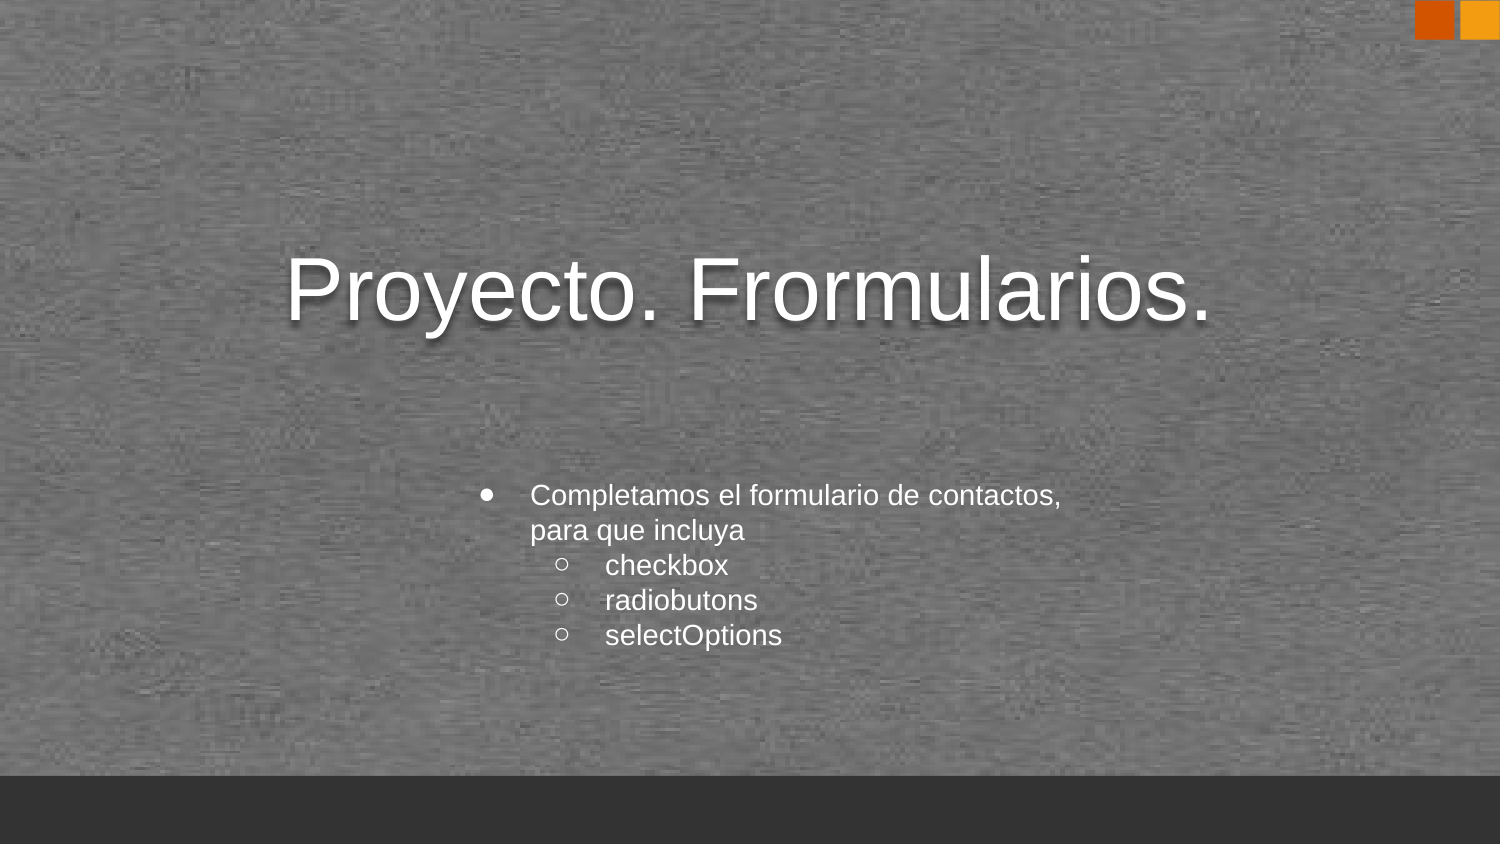

# Proyecto. Frormularios.
Completamos el formulario de contactos,
para que incluya
checkbox
radiobutons
selectOptions